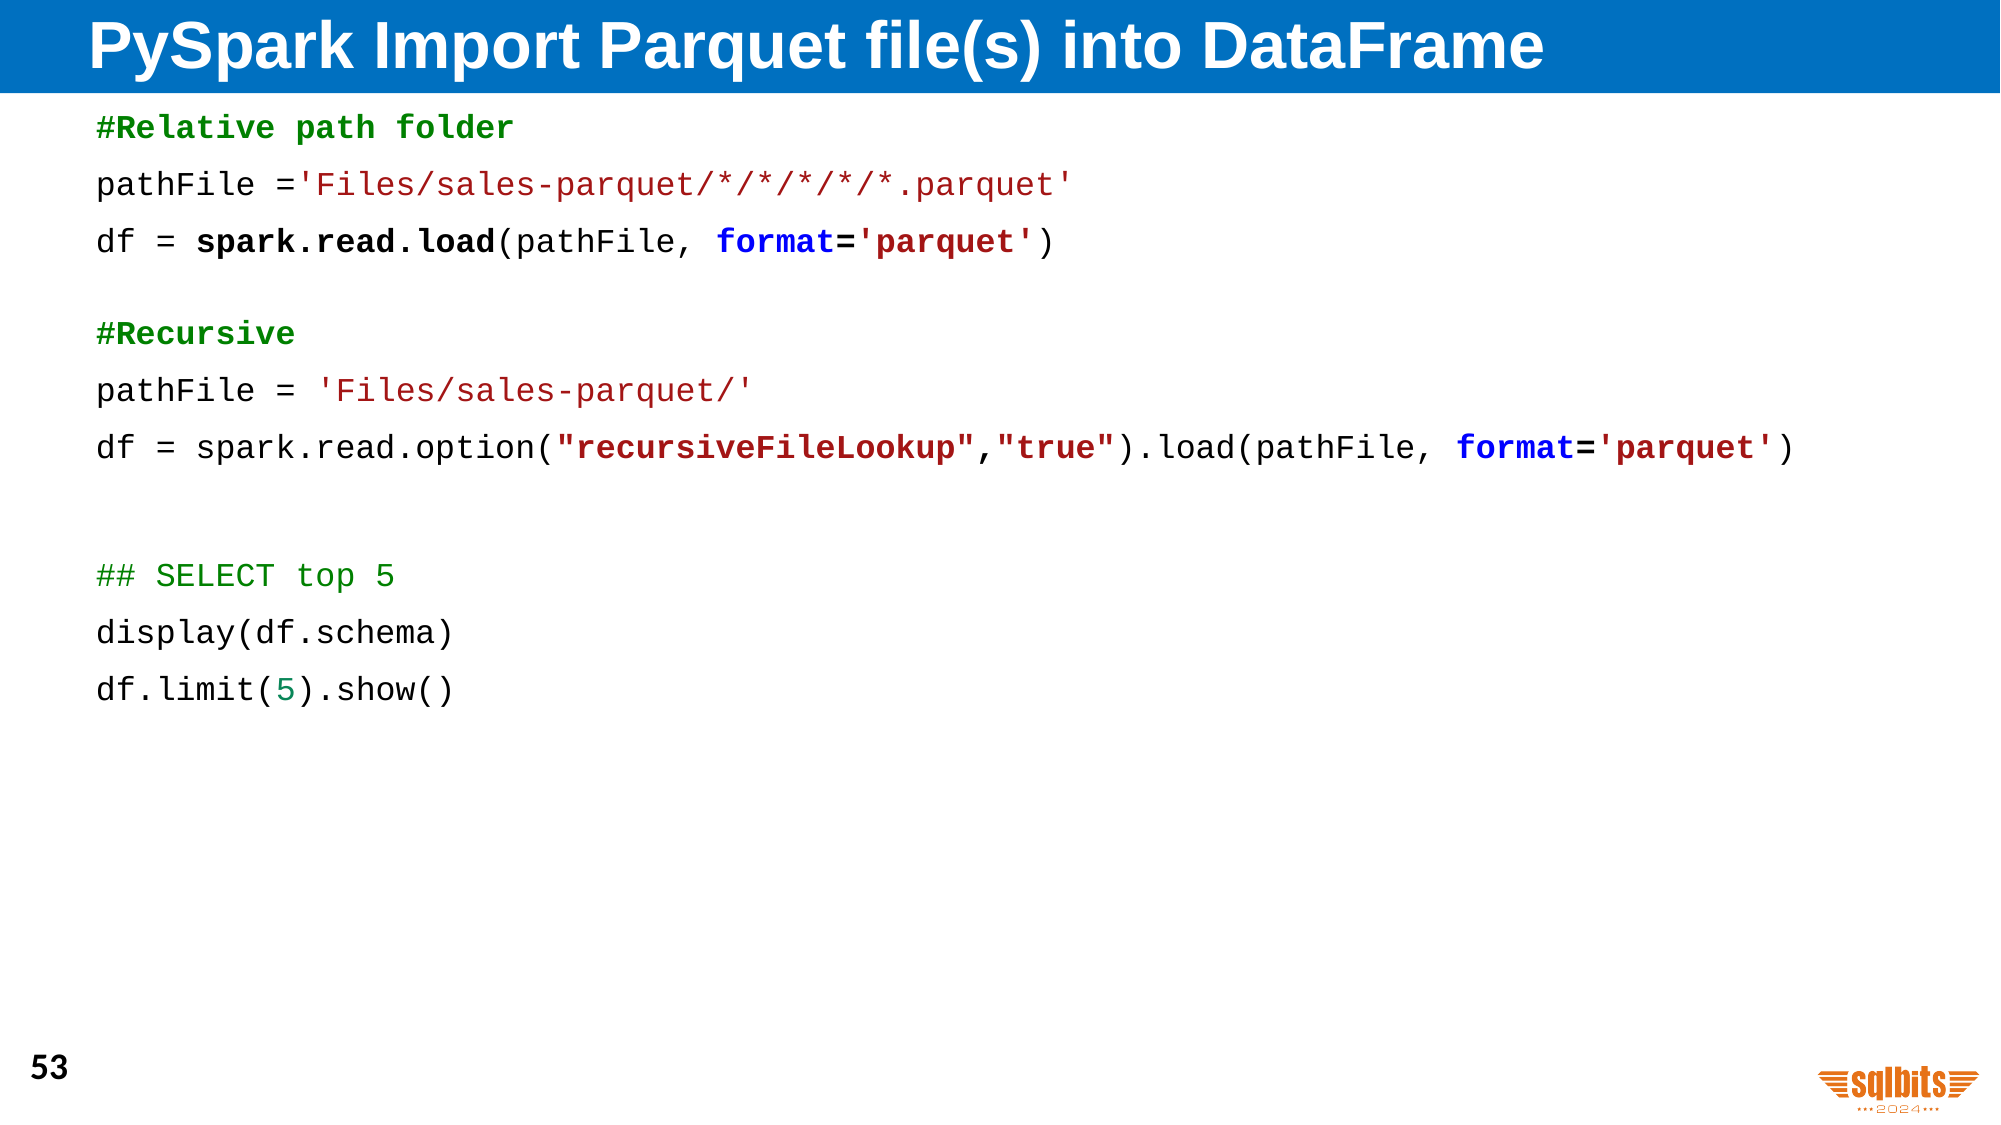

# PySpark Import Parquet file(s) into DataFrame
#Relative path folder
pathFile ='Files/sales-parquet/*/*/*/*/*.parquet'
df = spark.read.load(pathFile, format='parquet')
#Recursive
pathFile = 'Files/sales-parquet/'
df = spark.read.option("recursiveFileLookup","true").load(pathFile, format='parquet')
## SELECT top 5
display(df.schema)
df.limit(5).show()

53